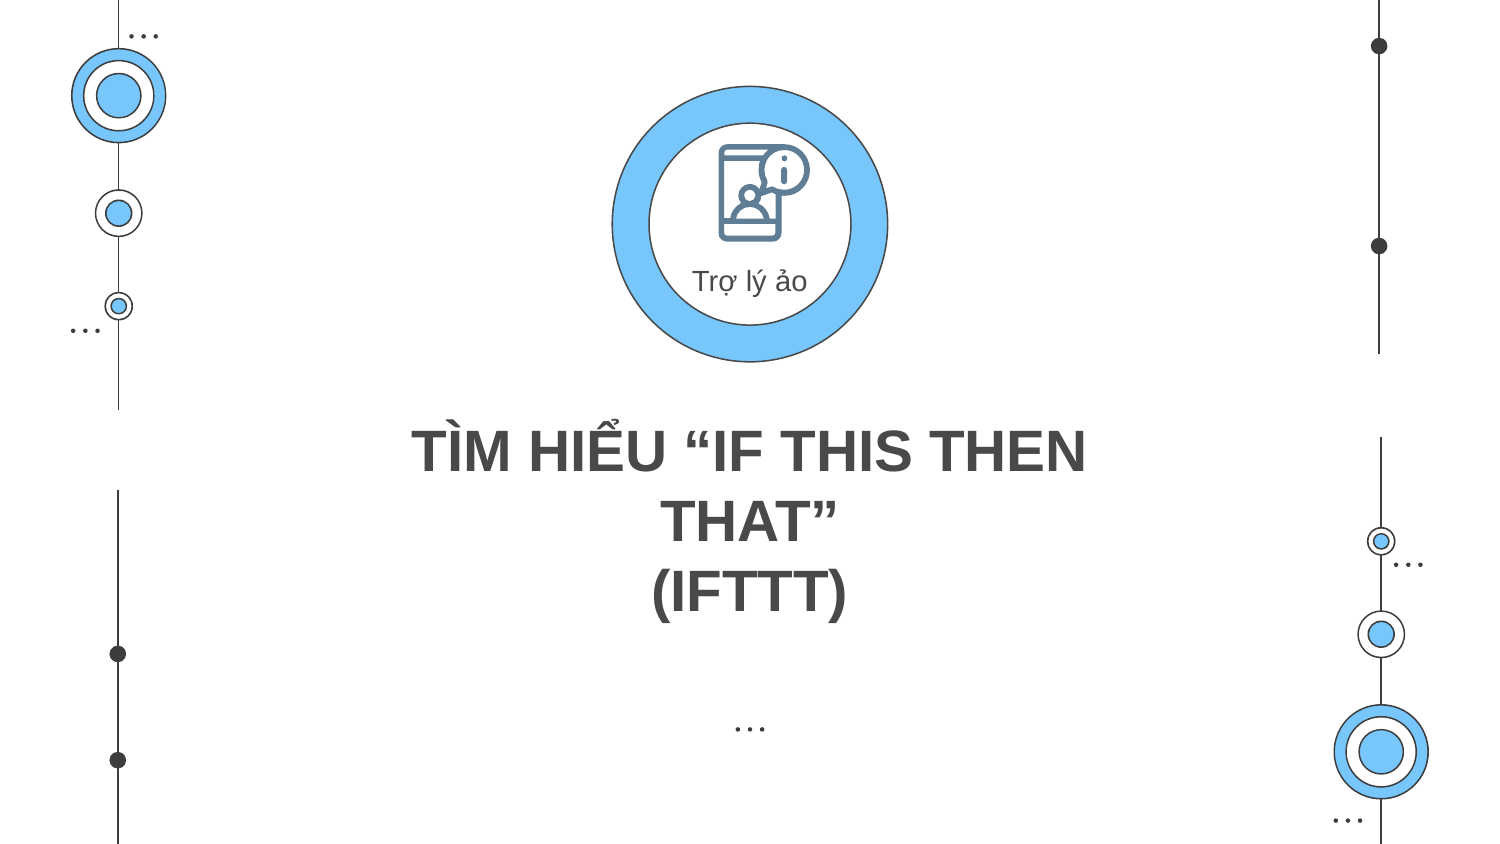

Trợ lý ảo
# TÌM HIỂU “IF THIS THEN THAT” (IFTTT)